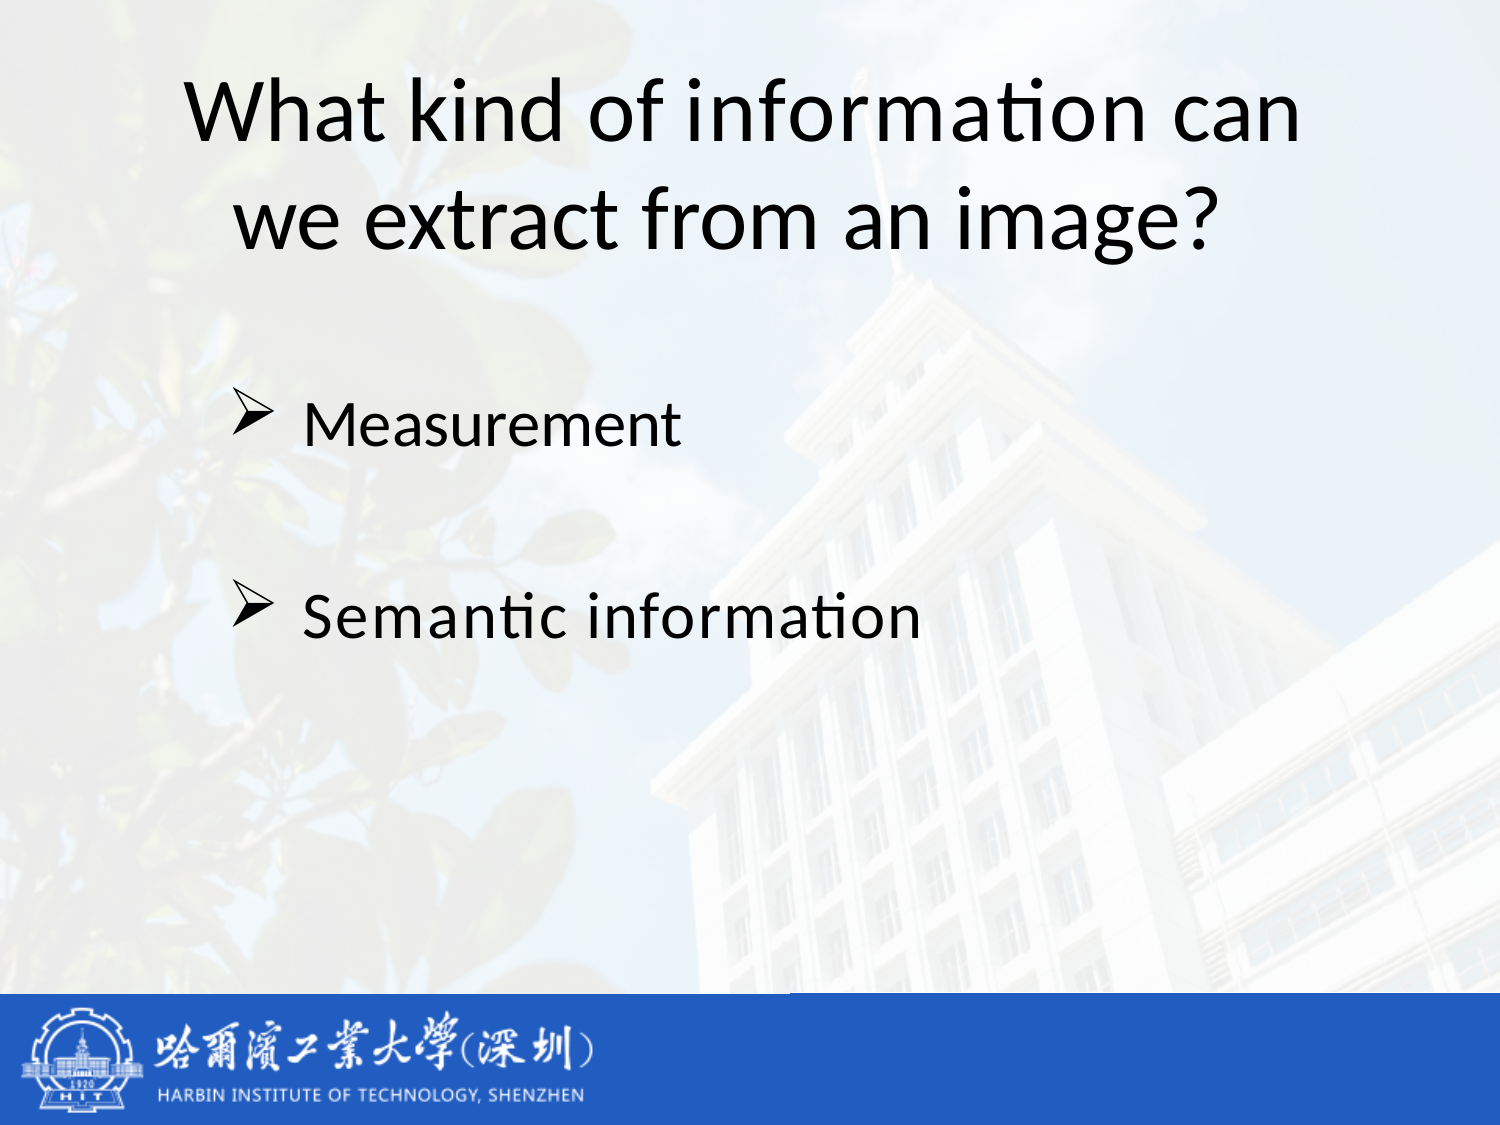

# What kind of information can  we extract from an image?
Measurement

Semantic information